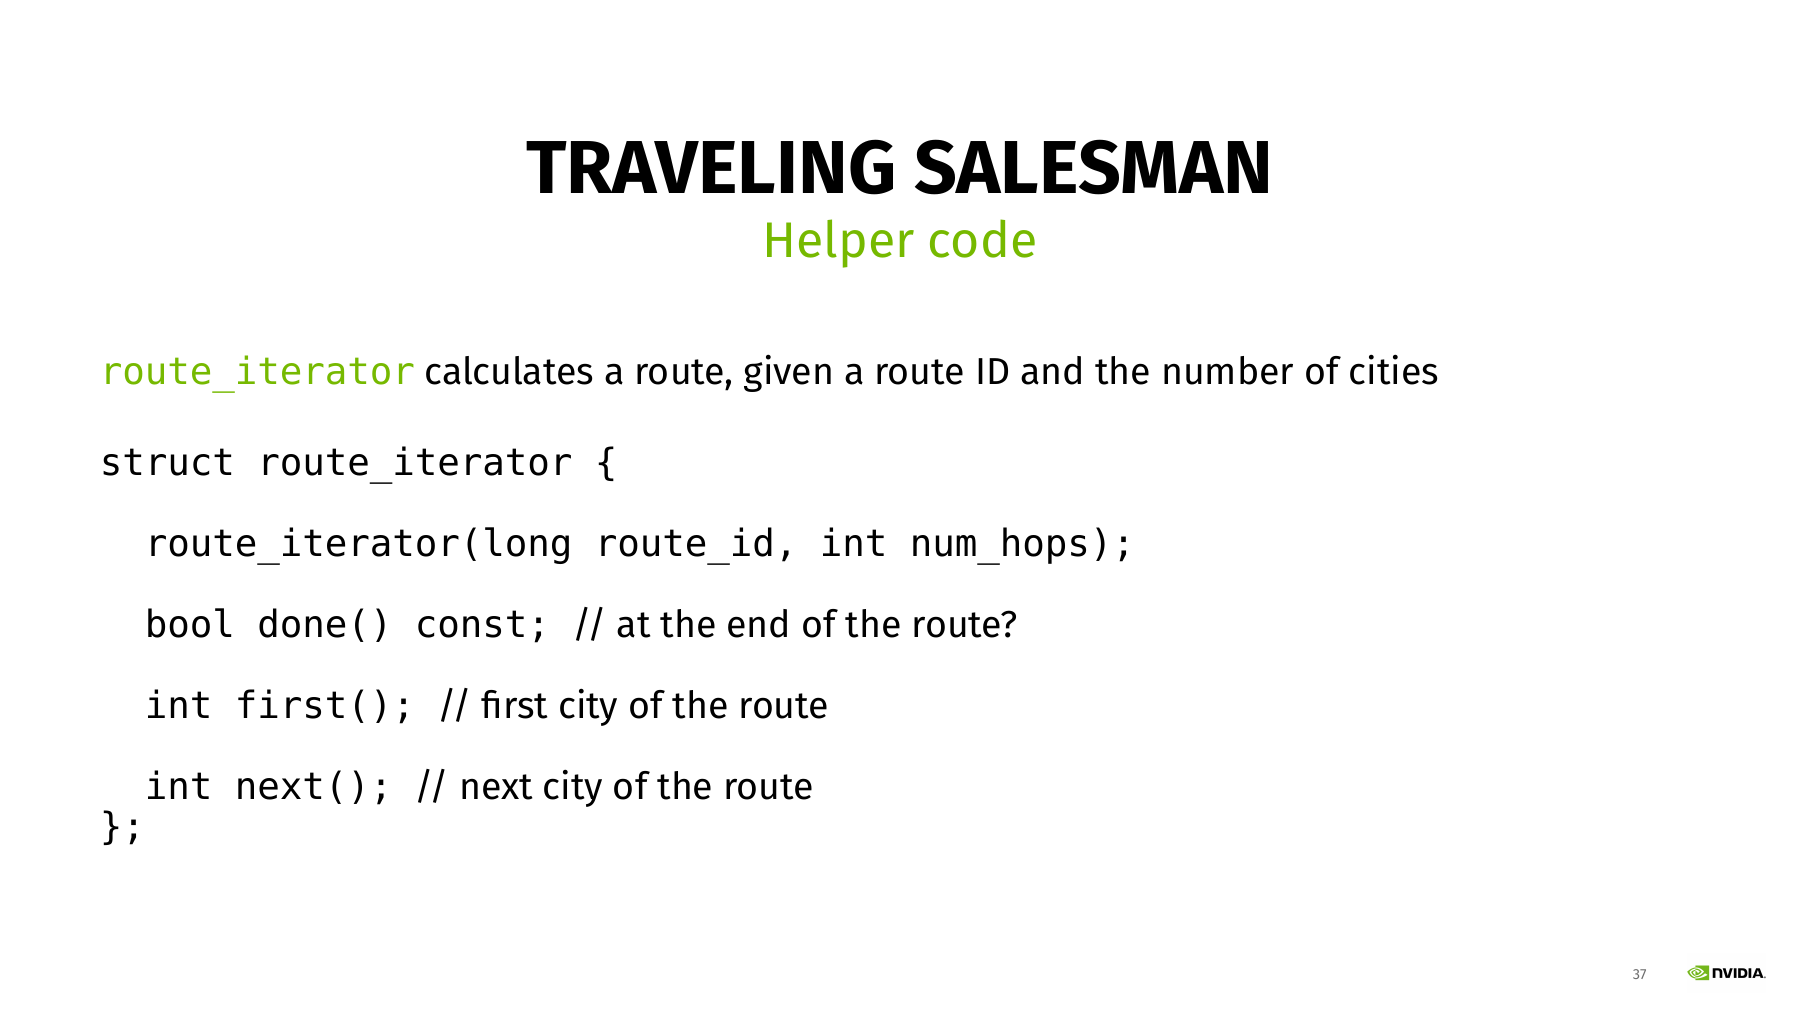

# Traveling Salesman
Helper code
route_iterator calculates a route, given a route ID and the number of cities

struct route_iterator {

  route_iterator(long route_id, int num_hops);

  bool done() const; // at the end of the route?

  int first(); // first city of the route

  int next(); // next city of the route
};